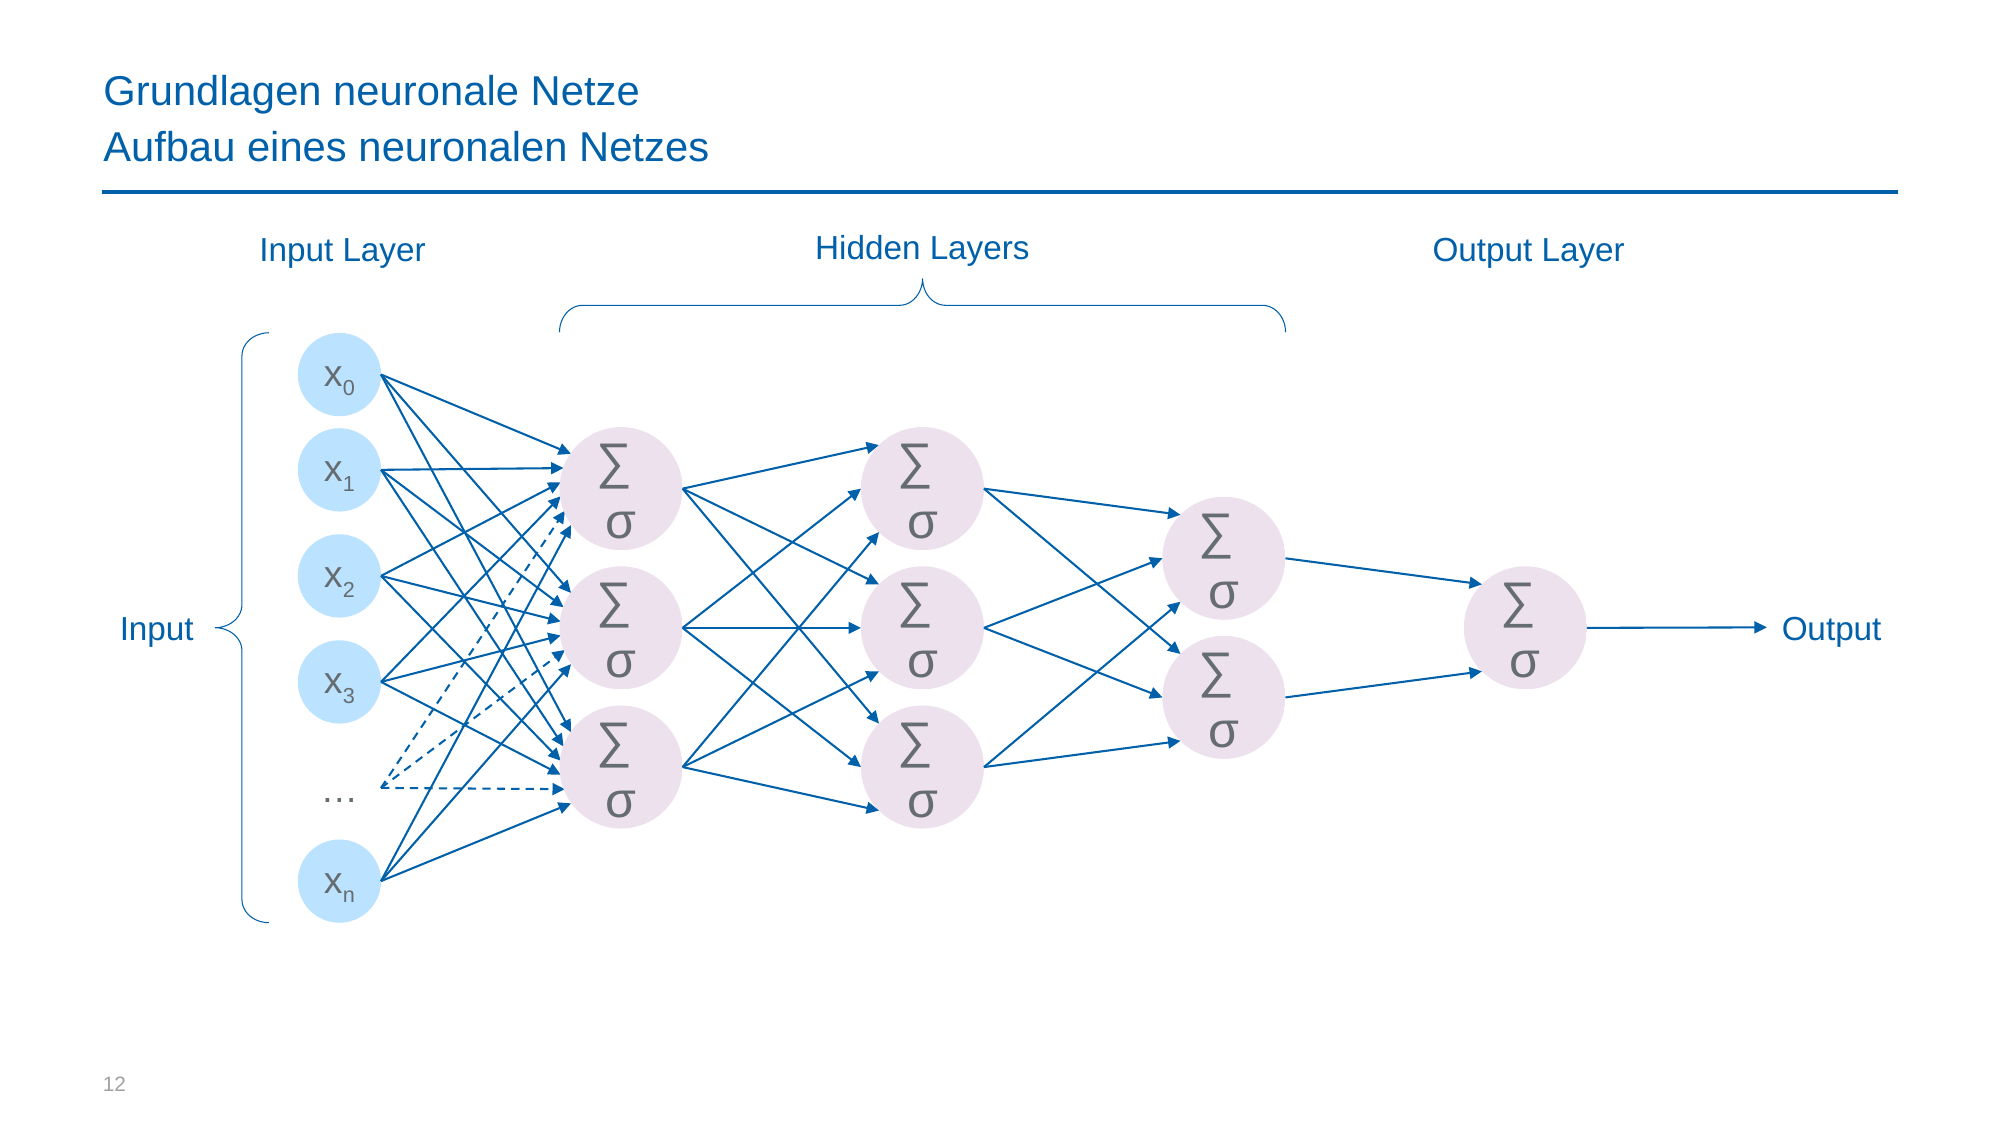

# Grundlagen neuronale Netze
Aufbau eines neuronalen Netzes
Hidden Layers
Input Layer
Output Layer
x0
x1
x2
x3
…
xn

∑  σ

∑  σ

∑  σ

∑  σ

∑  σ

∑  σ

∑  σ

∑  σ

Output
Input
∑  σ

12